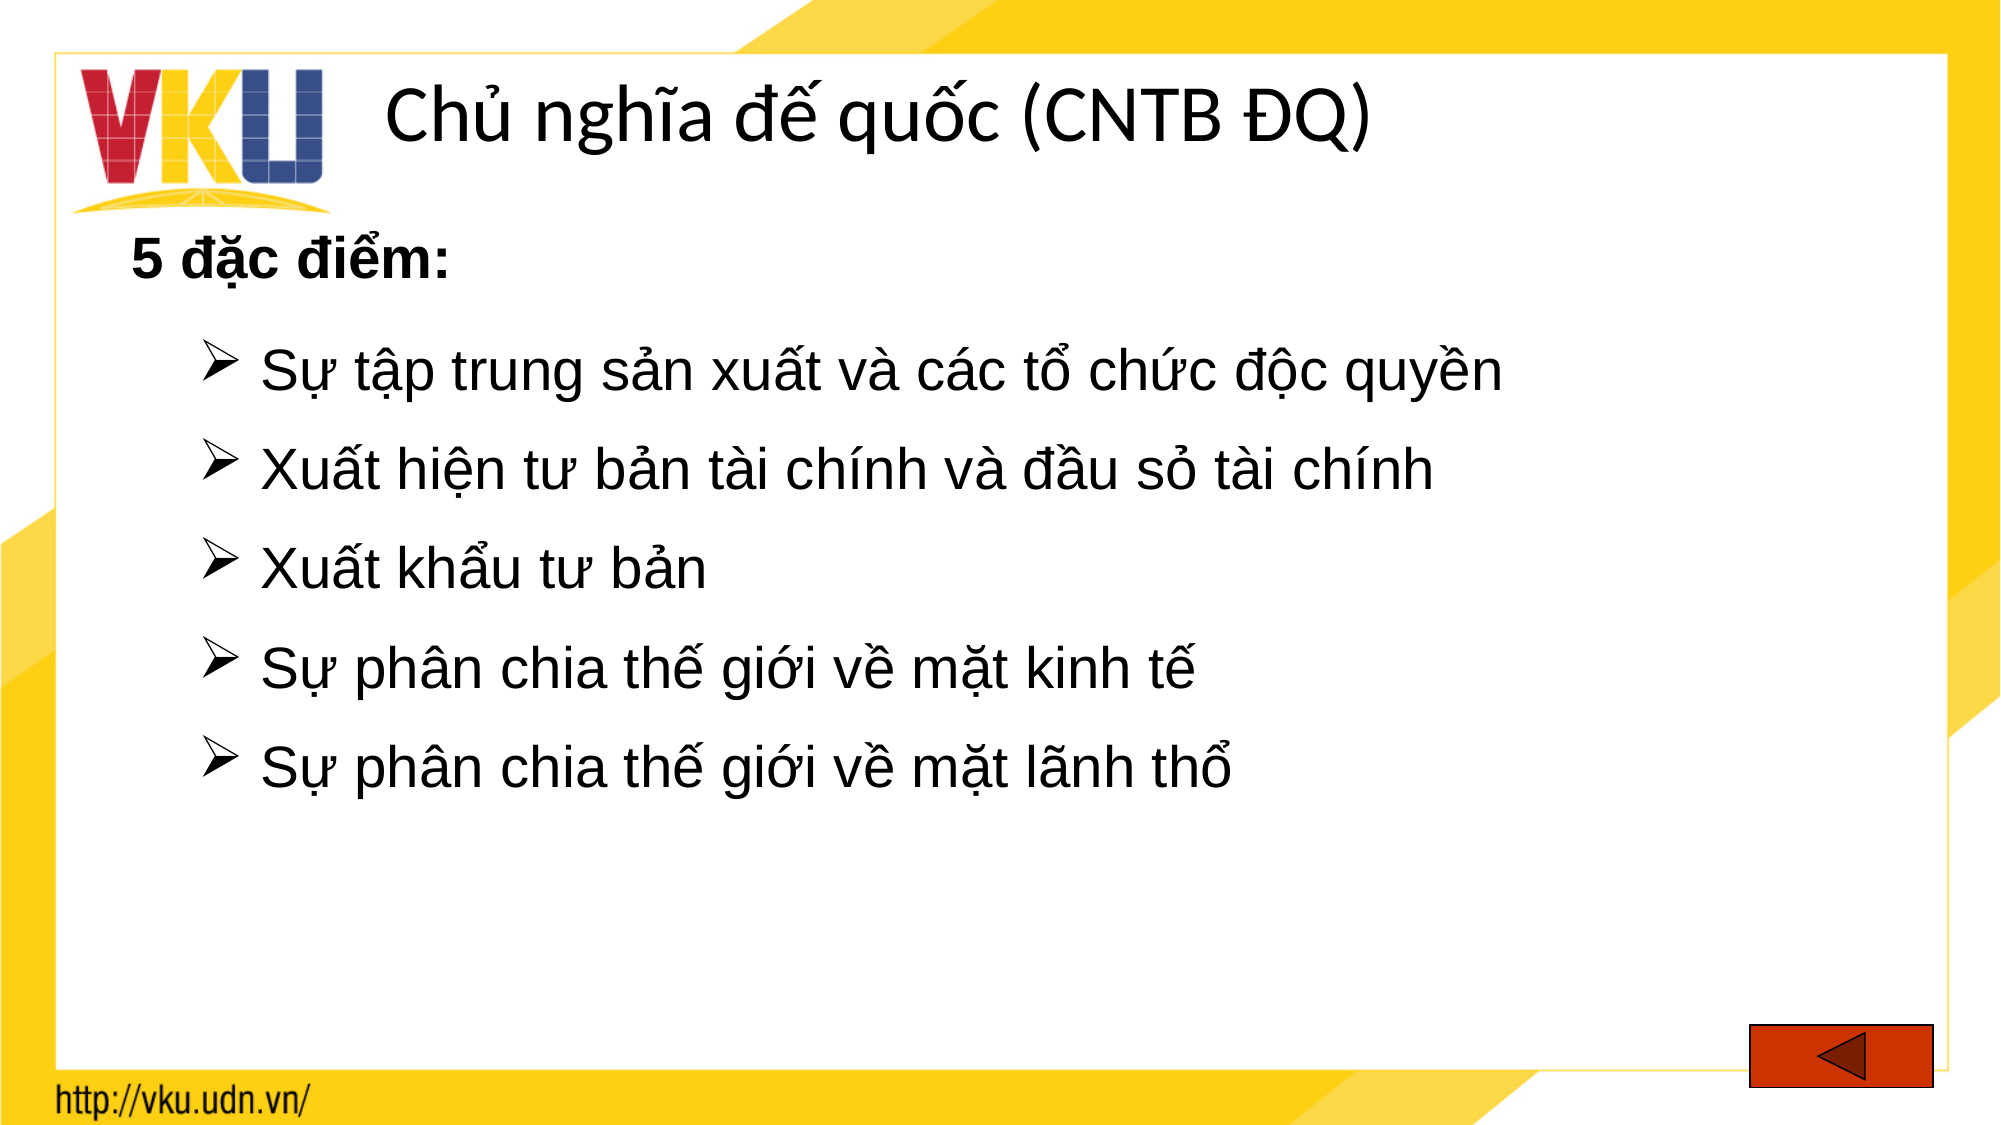

Chủ nghĩa đế quốc (CNTB ĐQ)
5 đặc điểm:
 Sự tập trung sản xuất và các tổ chức độc quyền
 Xuất hiện tư bản tài chính và đầu sỏ tài chính
 Xuất khẩu tư bản
 Sự phân chia thế giới về mặt kinh tế
 Sự phân chia thế giới về mặt lãnh thổ